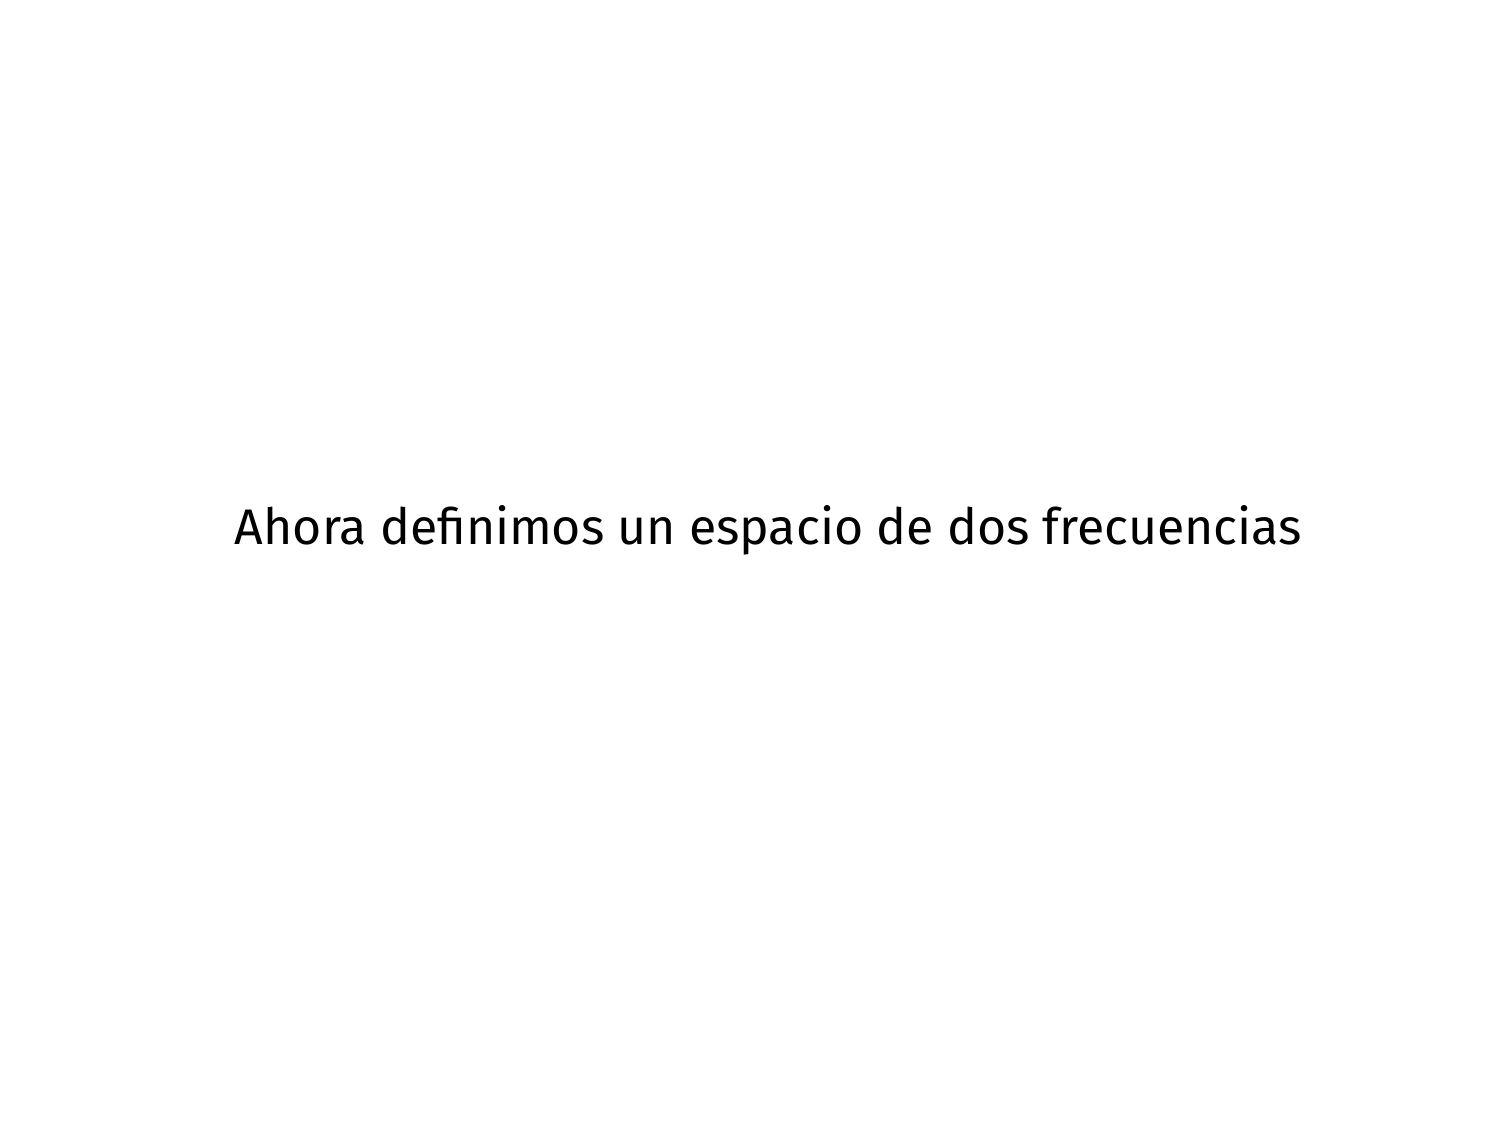

Ahora definimos un espacio de dos frecuencias